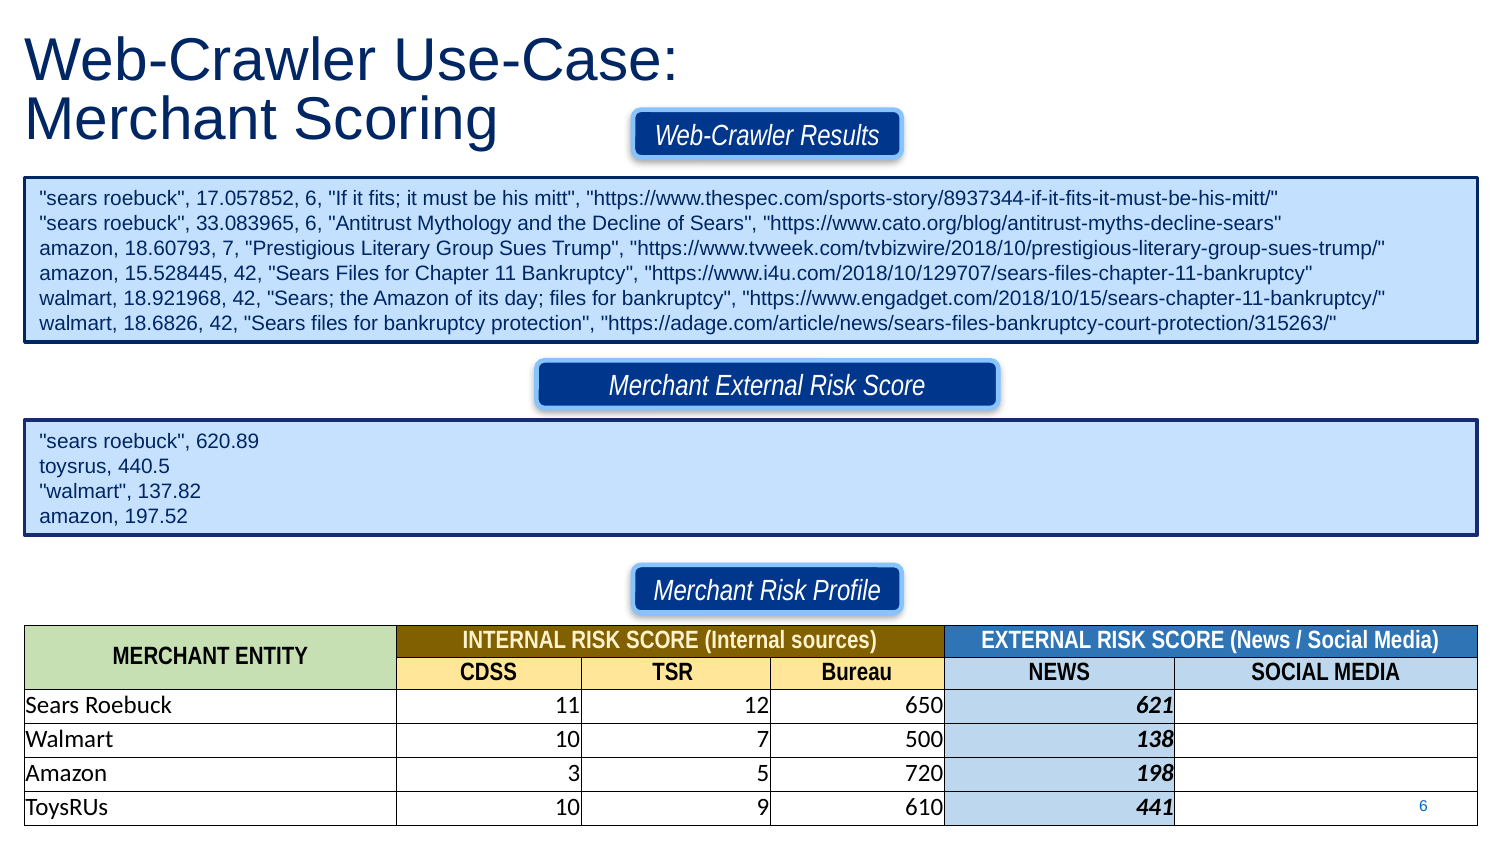

# Web-Crawler Use-Case: Merchant Scoring
Web-Crawler Results
"sears roebuck", 17.057852, 6, "If it fits; it must be his mitt", "https://www.thespec.com/sports-story/8937344-if-it-fits-it-must-be-his-mitt/"
"sears roebuck", 33.083965, 6, "Antitrust Mythology and the Decline of Sears", "https://www.cato.org/blog/antitrust-myths-decline-sears"
amazon, 18.60793, 7, "Prestigious Literary Group Sues Trump", "https://www.tvweek.com/tvbizwire/2018/10/prestigious-literary-group-sues-trump/"
amazon, 15.528445, 42, "Sears Files for Chapter 11 Bankruptcy", "https://www.i4u.com/2018/10/129707/sears-files-chapter-11-bankruptcy"
walmart, 18.921968, 42, "Sears; the Amazon of its day; files for bankruptcy", "https://www.engadget.com/2018/10/15/sears-chapter-11-bankruptcy/"
walmart, 18.6826, 42, "Sears files for bankruptcy protection", "https://adage.com/article/news/sears-files-bankruptcy-court-protection/315263/"
Merchant External Risk Score
"sears roebuck", 620.89
toysrus, 440.5
"walmart", 137.82
amazon, 197.52
Merchant Risk Profile
| MERCHANT ENTITY | INTERNAL RISK SCORE (Internal sources) |  |  | EXTERNAL RISK SCORE (News / Social Media) |  |
| --- | --- | --- | --- | --- | --- |
|  | CDSS | TSR | Bureau | NEWS | SOCIAL MEDIA |
| Sears Roebuck | 11 | 12 | 650 | 621 |  |
| Walmart | 10 | 7 | 500 | 138 |  |
| Amazon | 3 | 5 | 720 | 198 |  |
| ToysRUs | 10 | 9 | 610 | 441 |  |
6